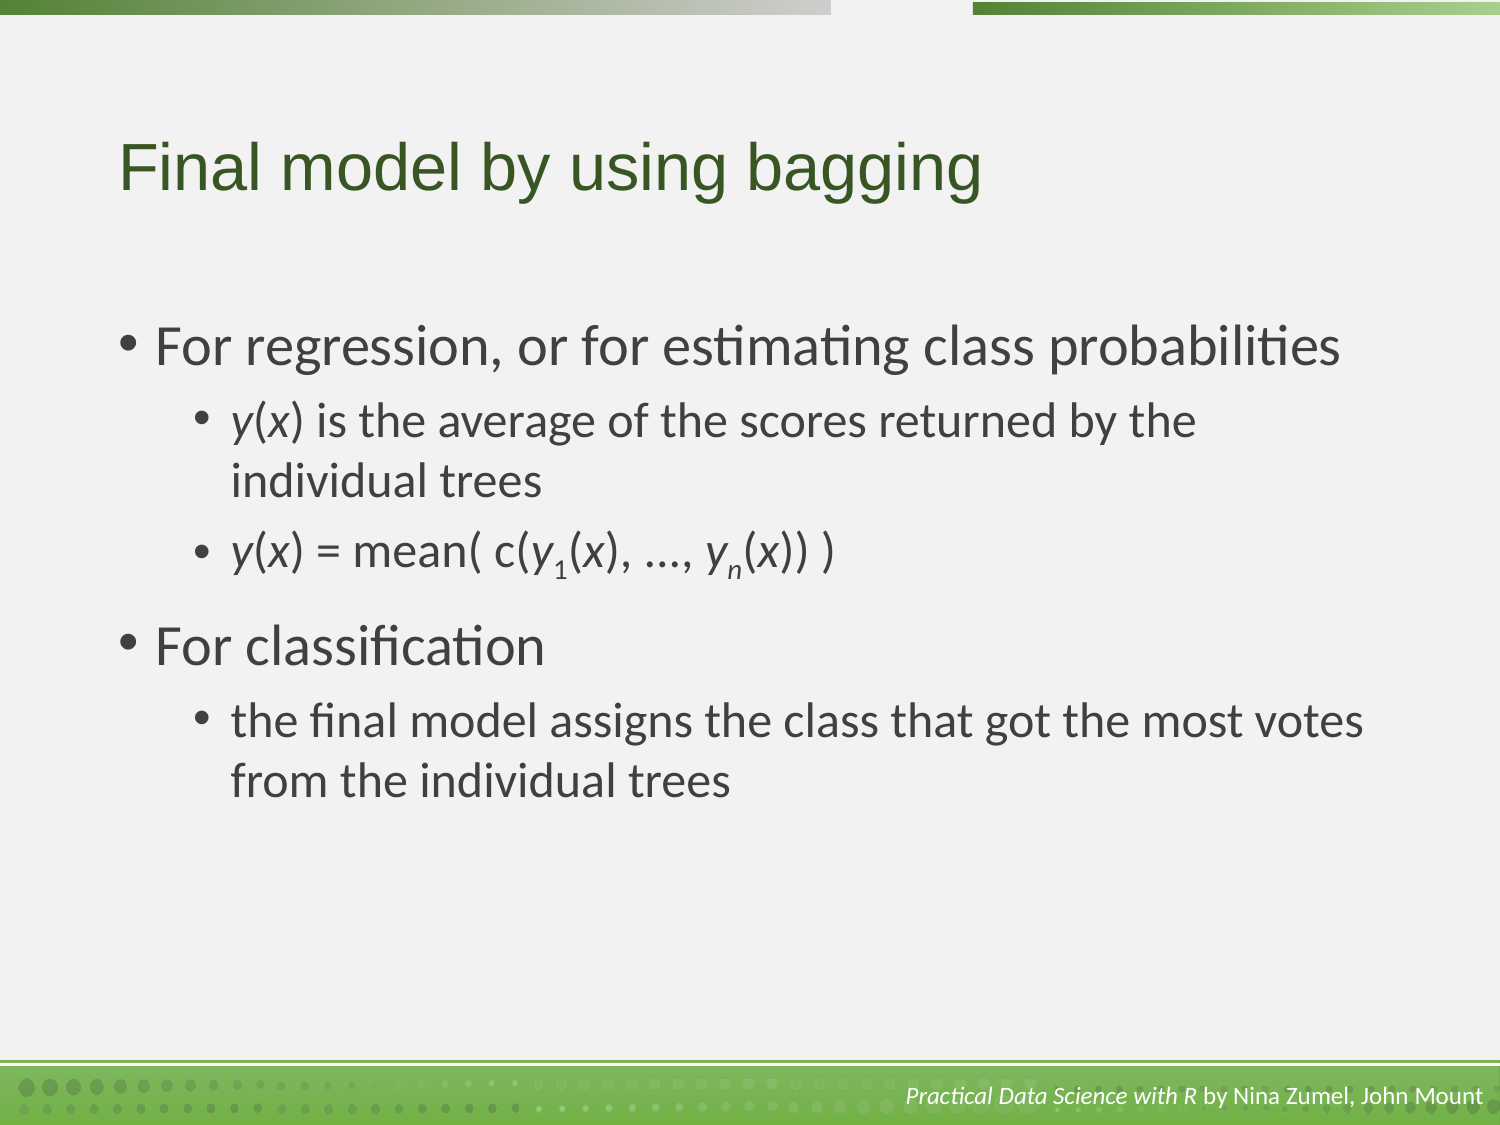

# Final model by using bagging
For regression, or for estimating class probabilities
y(x) is the average of the scores returned by the individual trees
y(x) = mean( c(y1(x), ..., yn(x)) )
For classification
the final model assigns the class that got the most votes from the individual trees
Practical Data Science with R by Nina Zumel, John Mount